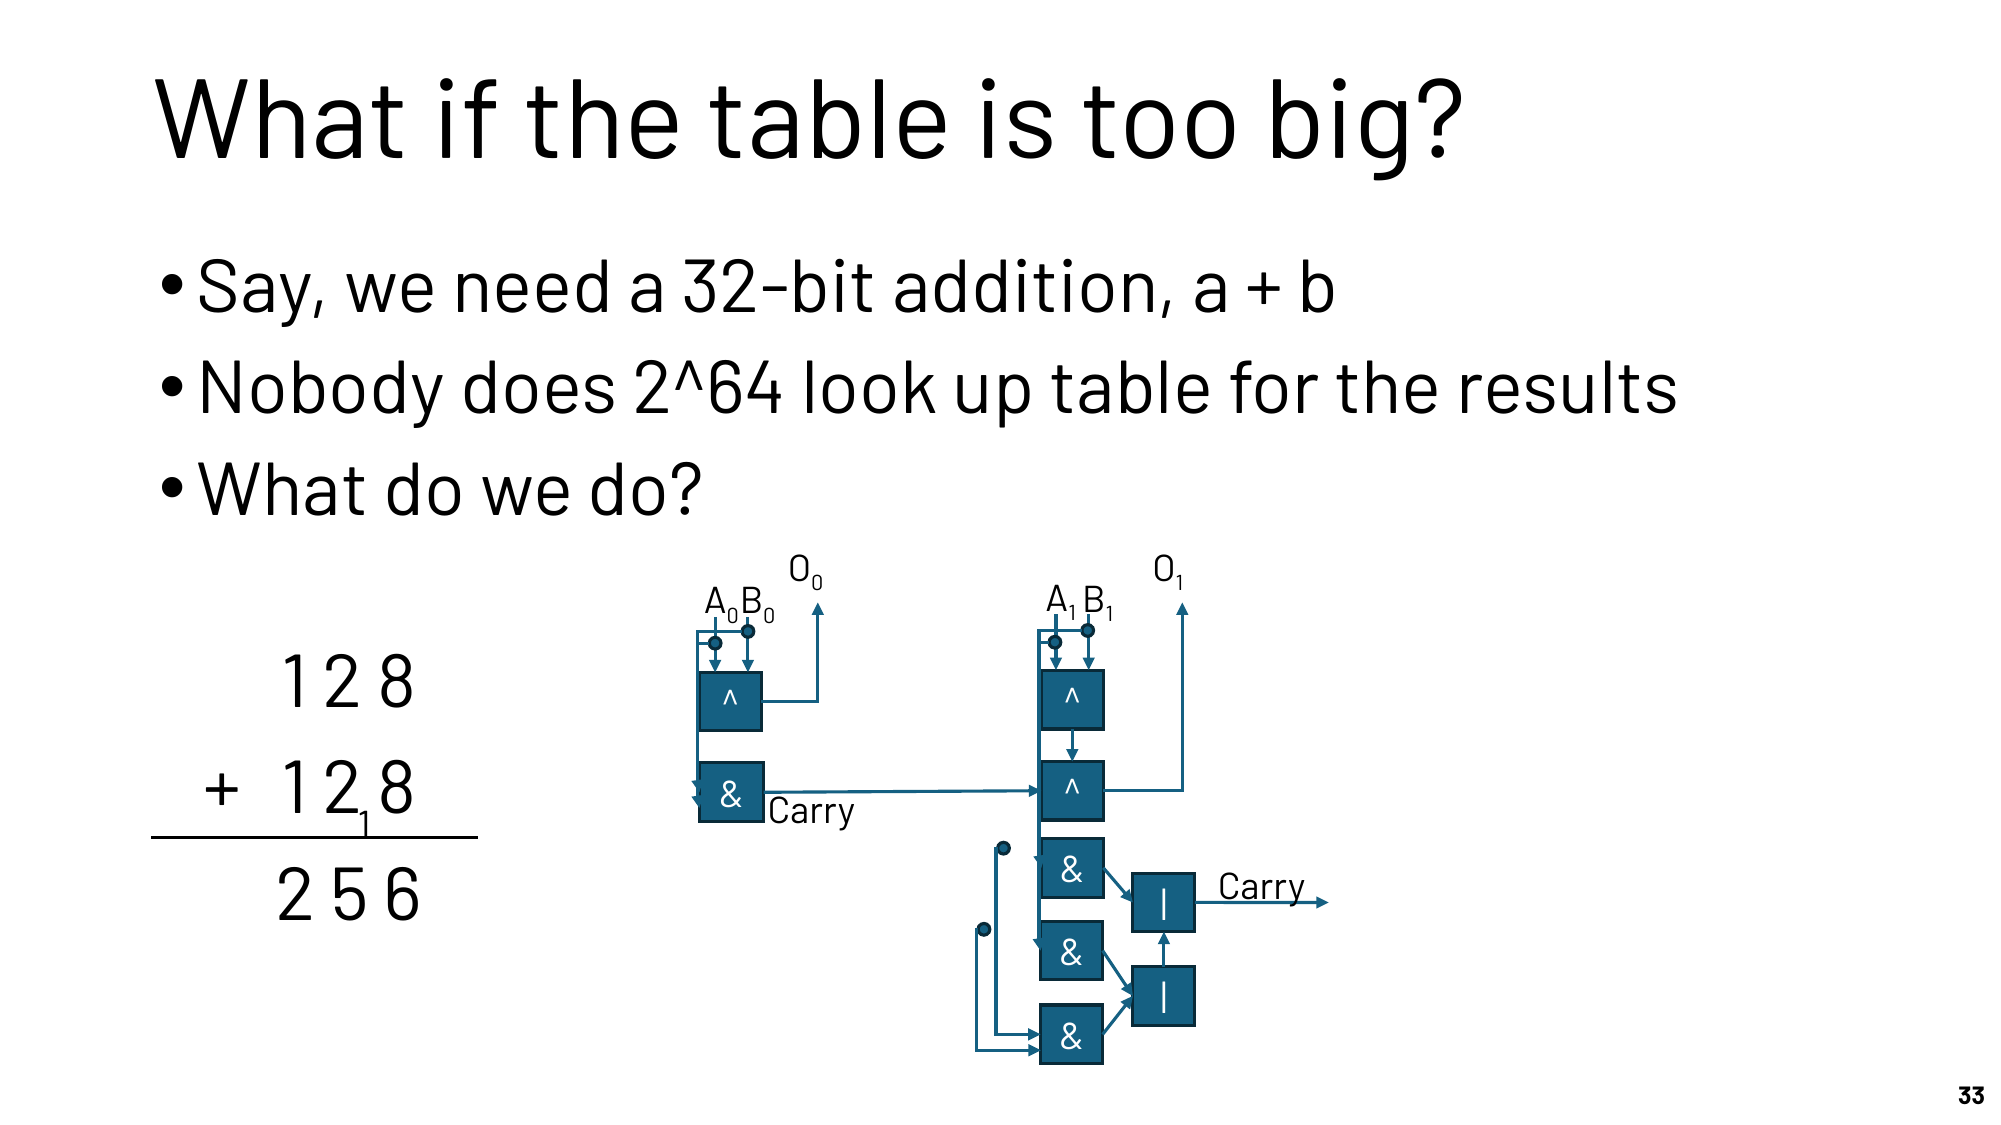

# What if the table is too big?
Say, we need a 32-bit addition, a + b
Nobody does 2^64 look up table for the results
What do we do?
O0
O1
A1
B1
A0
B0

1 2 8

^
^
+
1 2 8
^
&
Carry
1

2 5 6
&

Carry
|
&

|
&

33